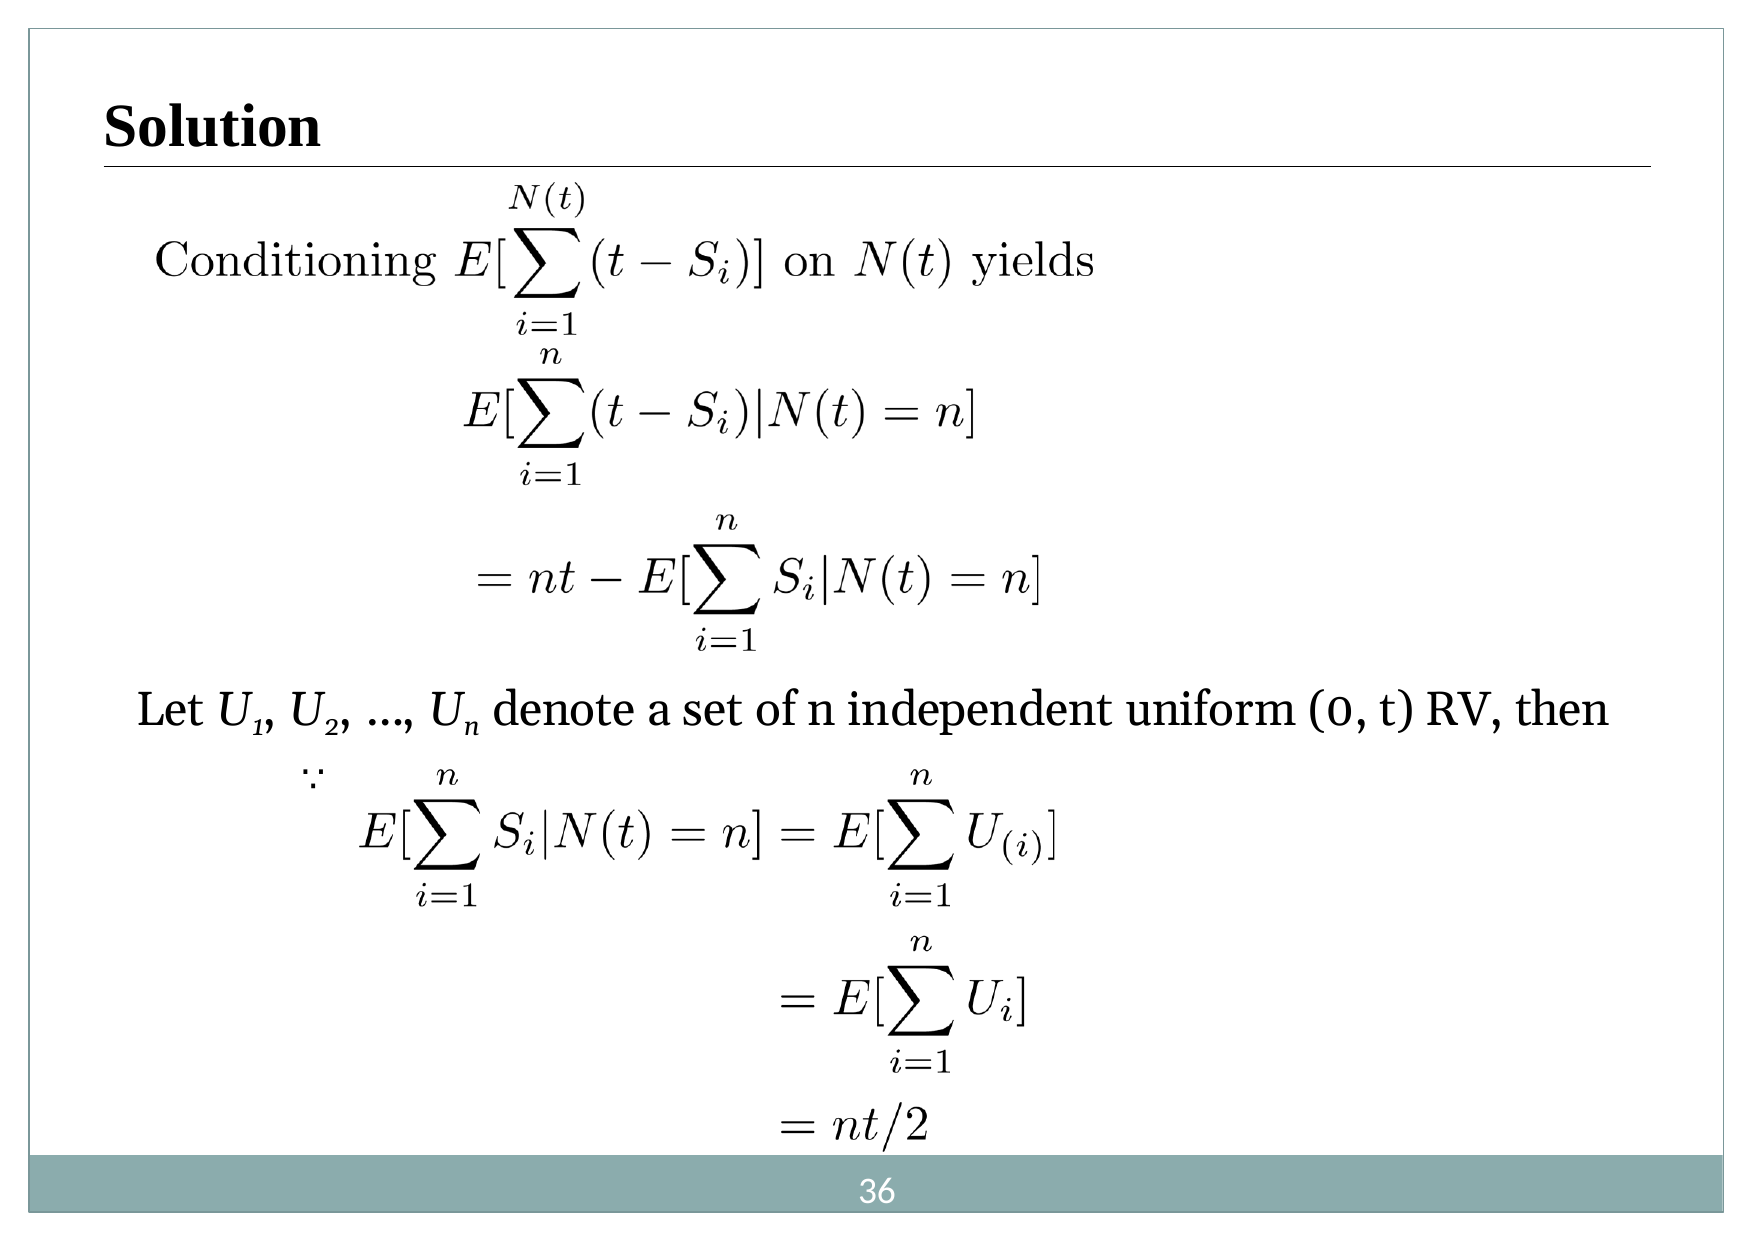

# Solution

Let U1, U2, …, Un denote a set of n independent uniform (0, t) RV, then
∵

36